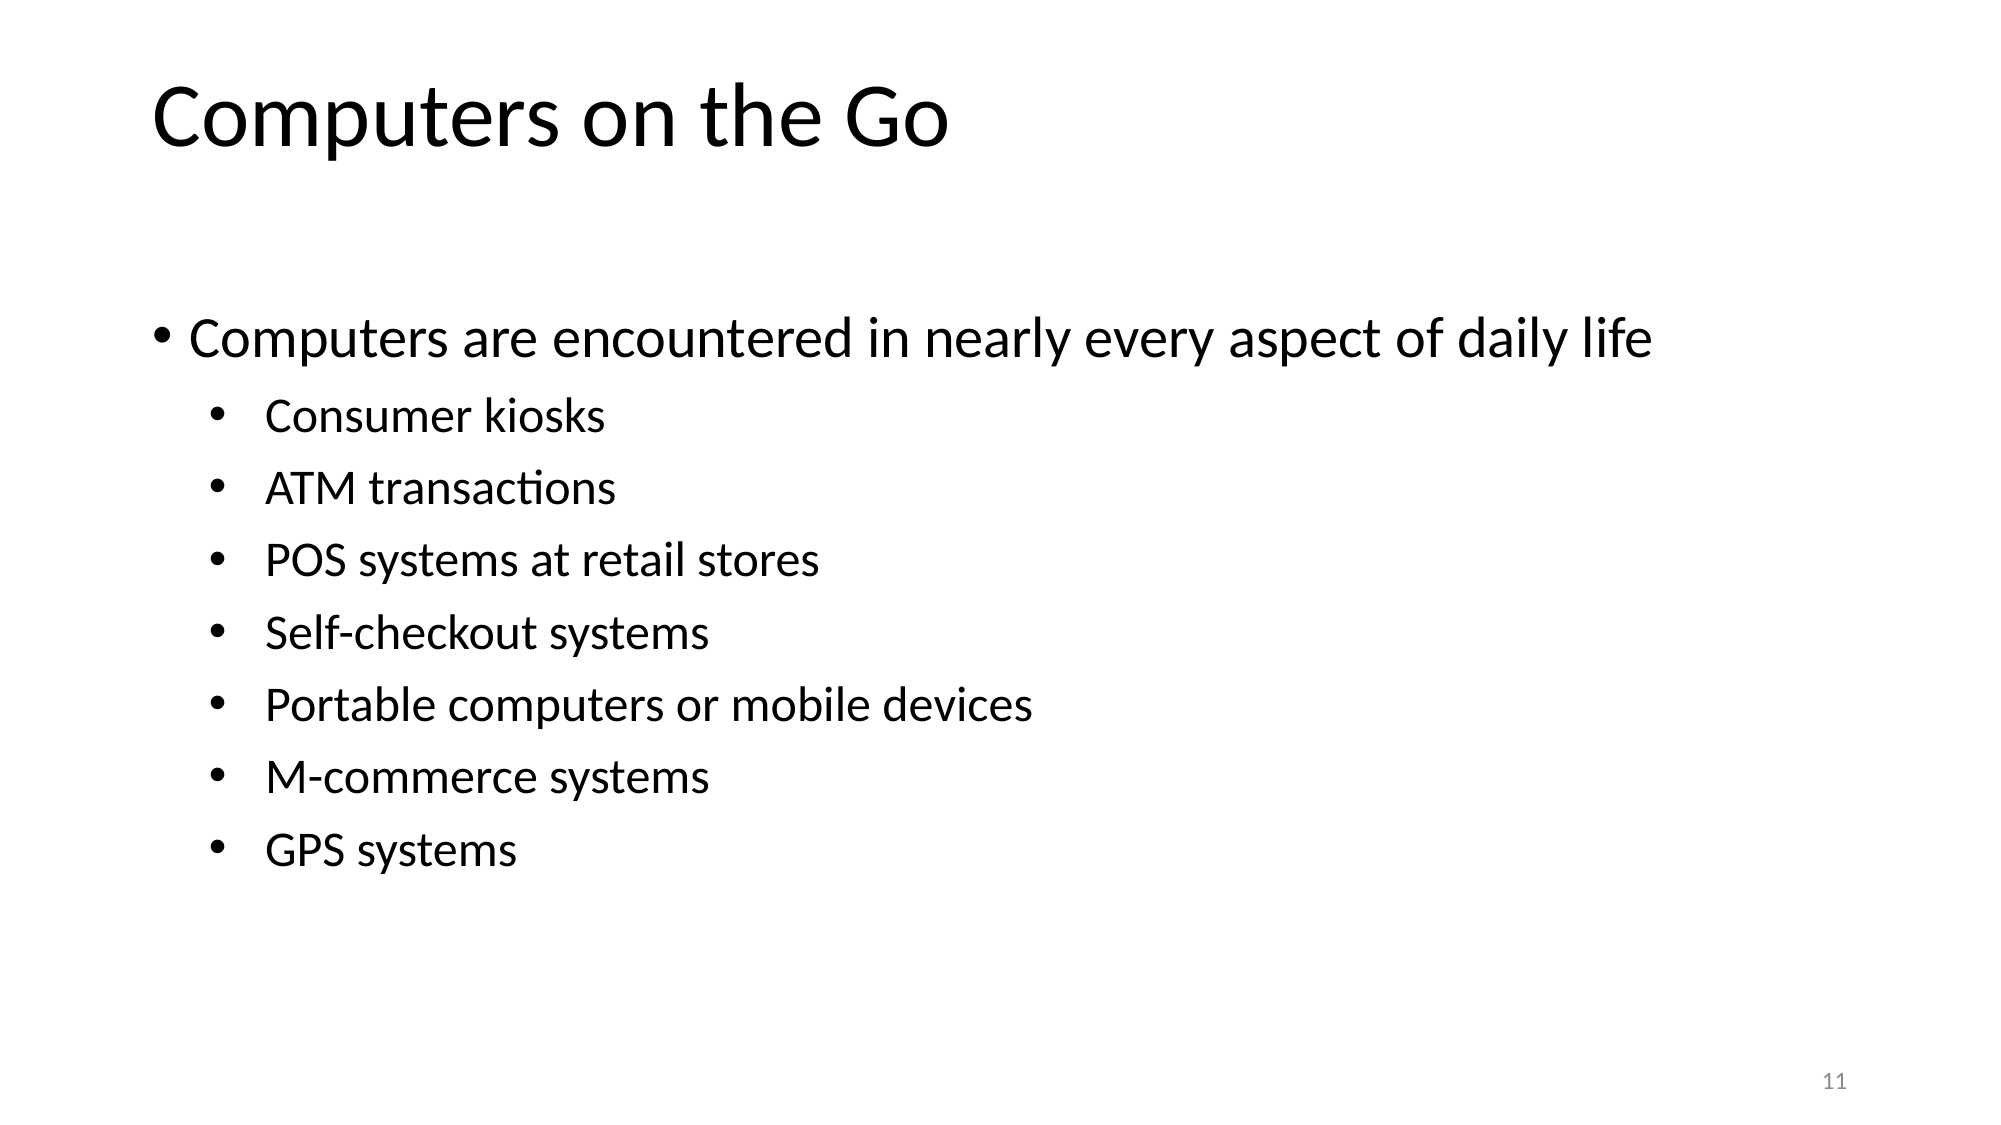

# Computers on the Go
Computers are encountered in nearly every aspect of daily life
Consumer kiosks
ATM transactions
POS systems at retail stores
Self-checkout systems
Portable computers or mobile devices
M-commerce systems
GPS systems

11